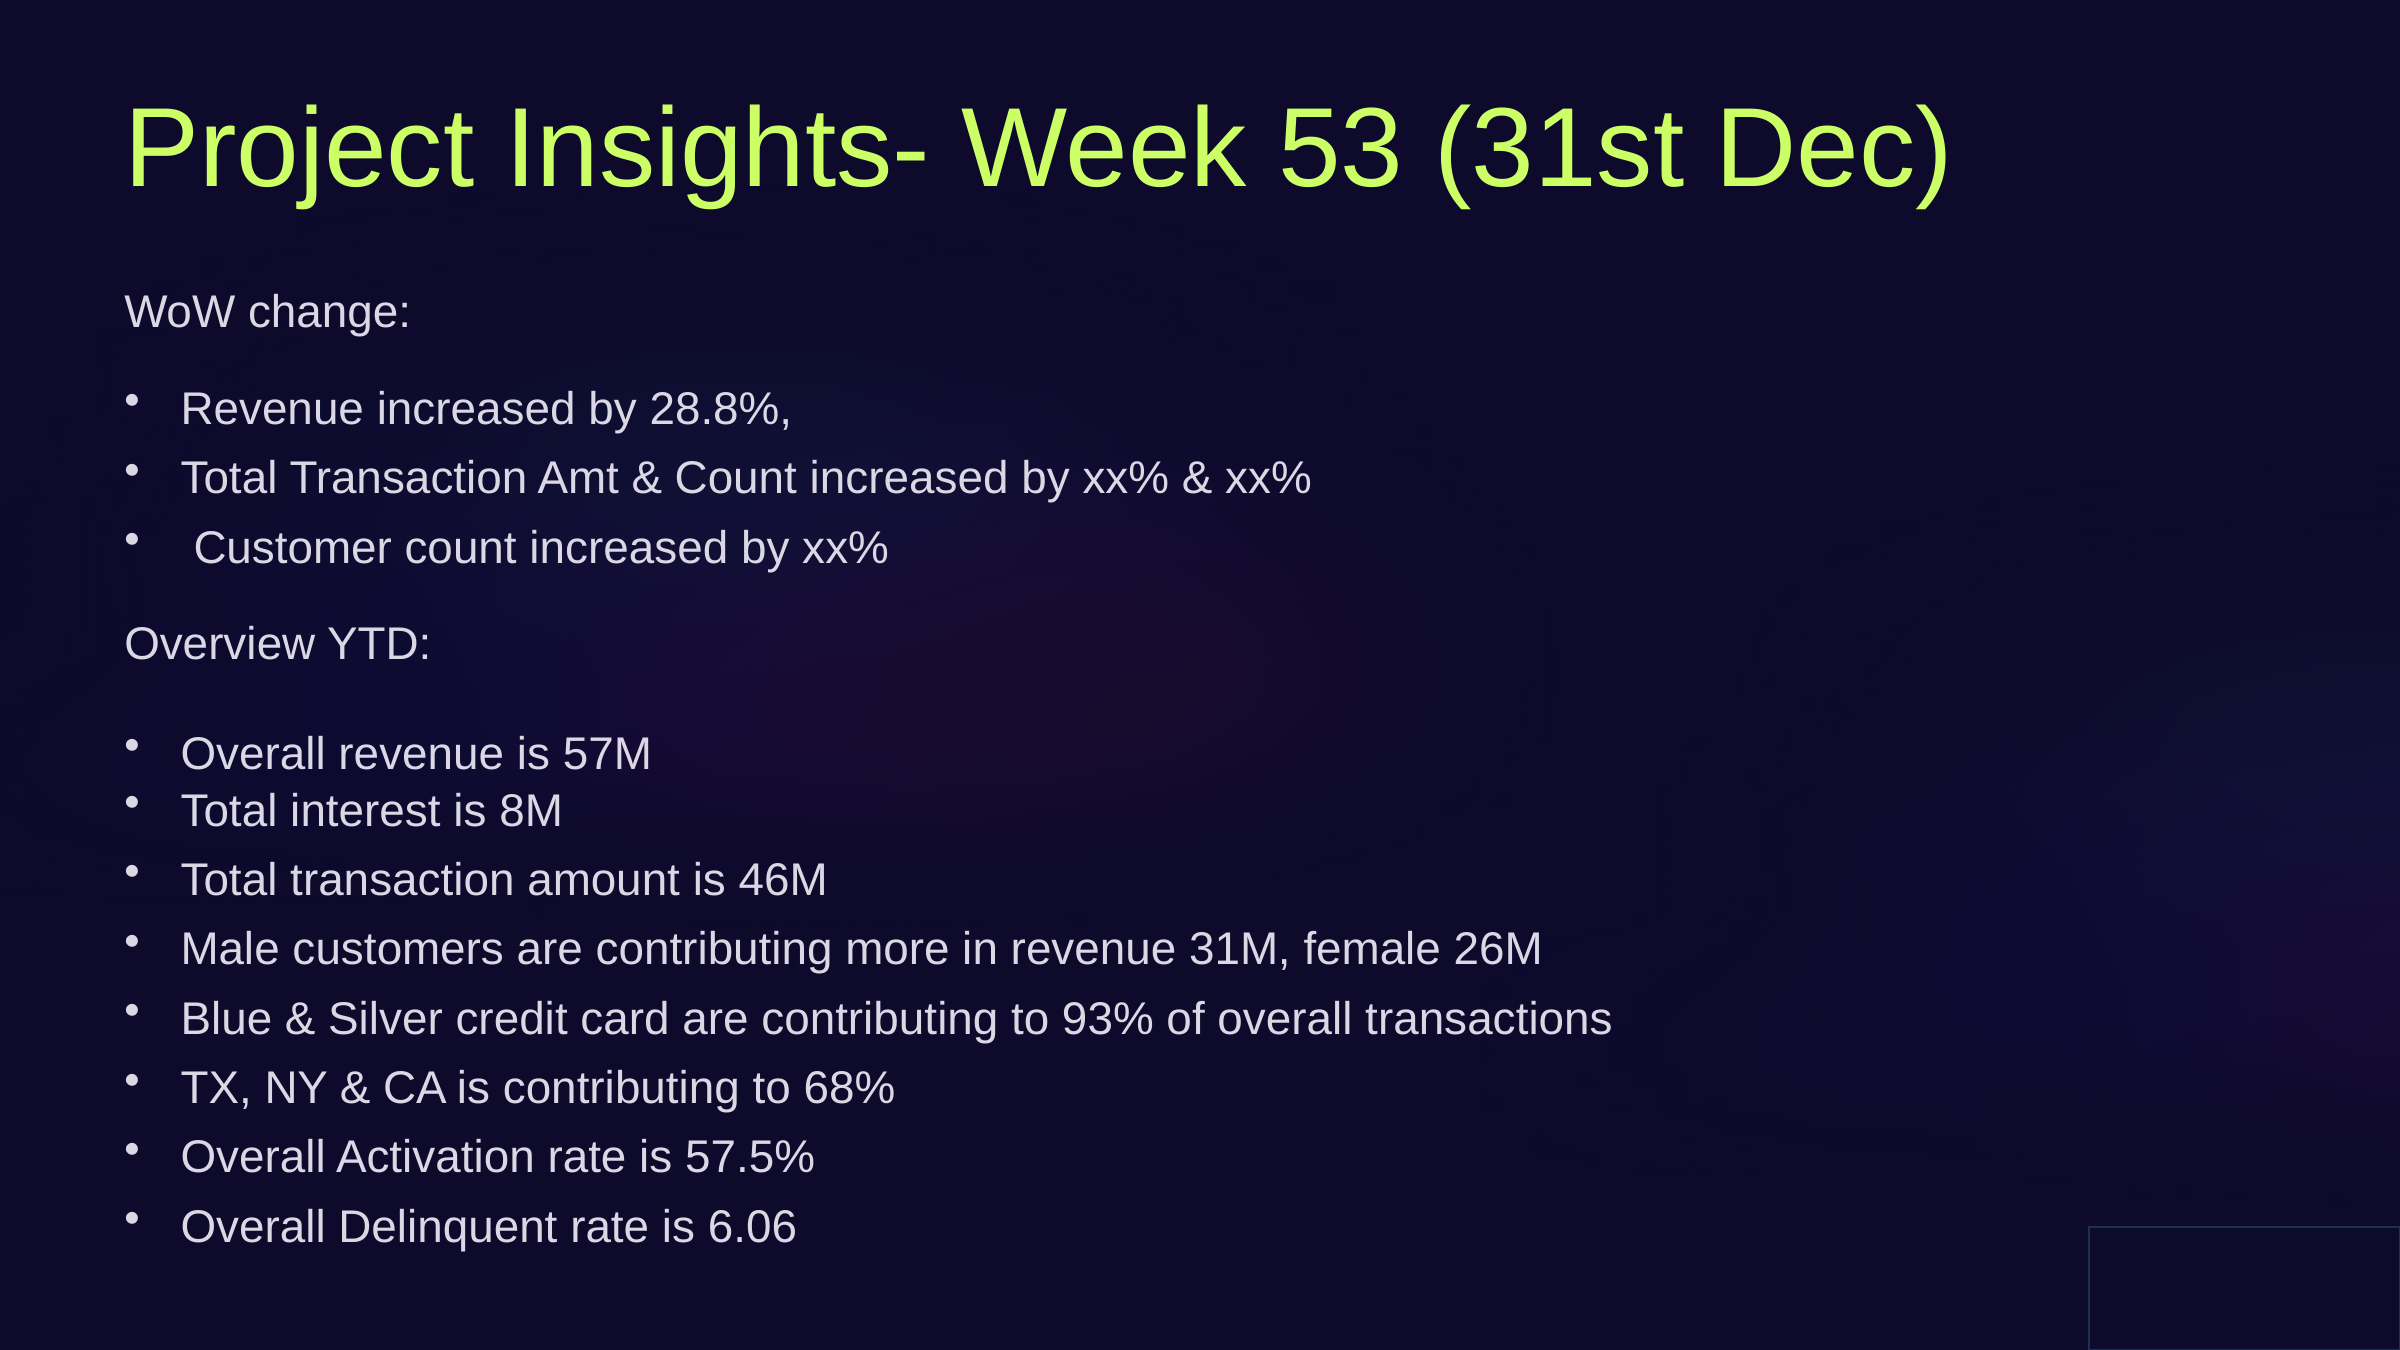

Project Insights- Week 53 (31st Dec)
WoW change:
Revenue increased by 28.8%,
Total Transaction Amt & Count increased by xx% & xx%
 Customer count increased by xx%
Overview YTD:
Overall revenue is 57M
Total interest is 8M
Total transaction amount is 46M
Male customers are contributing more in revenue 31M, female 26M
Blue & Silver credit card are contributing to 93% of overall transactions
TX, NY & CA is contributing to 68%
Overall Activation rate is 57.5%
Overall Delinquent rate is 6.06